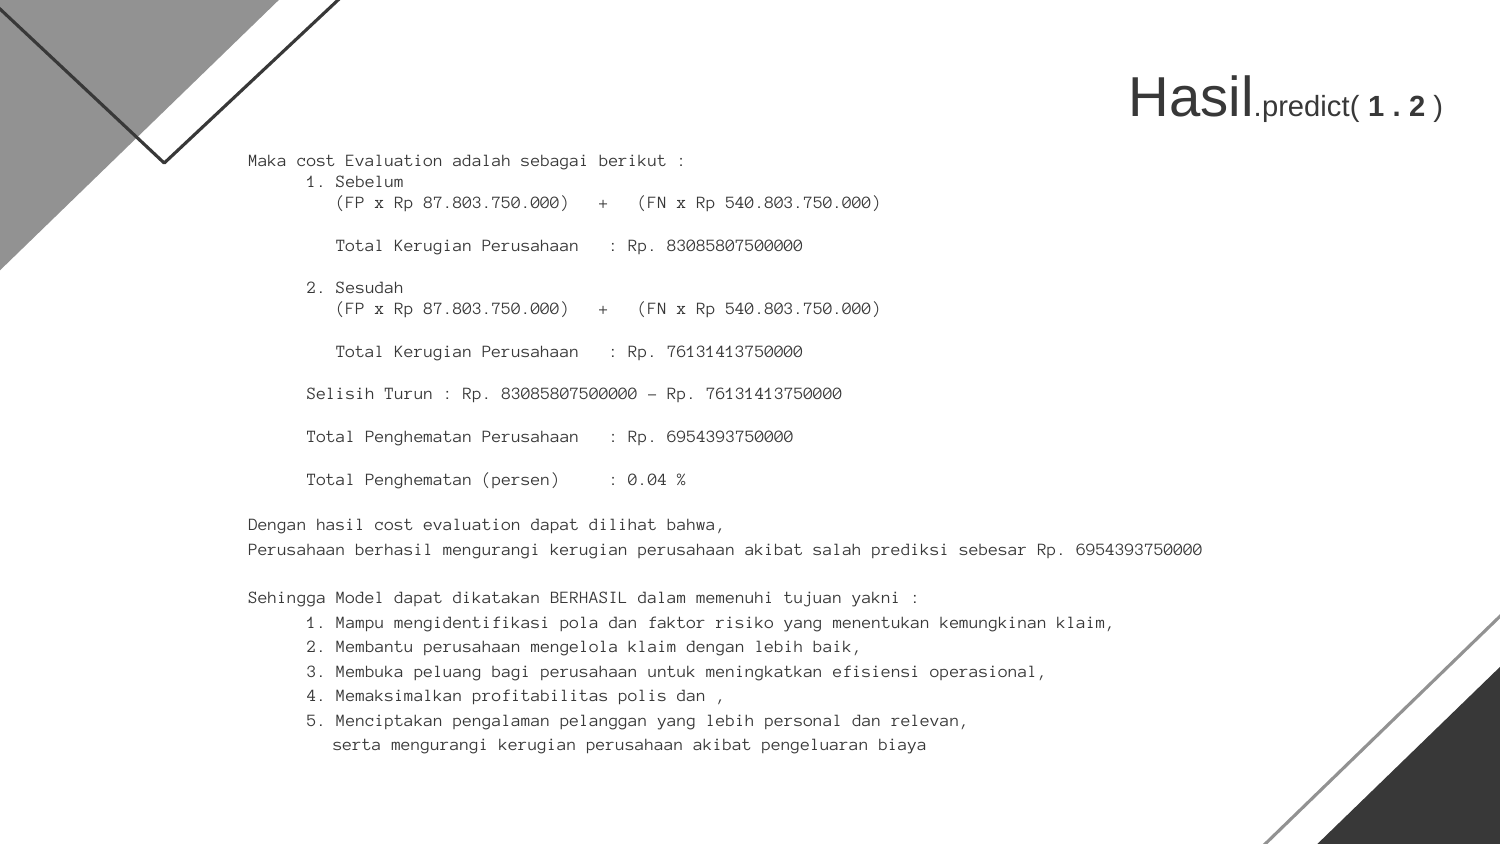

Hasil.predict( 1 . 2 )
Maka cost Evaluation adalah sebagai berikut :
      1. Sebelum
         (FP x Rp 87.803.750.000)   +   (FN x Rp 540.803.750.000)

         Total Kerugian Perusahaan   : Rp. 83085807500000

      2. Sesudah
         (FP x Rp 87.803.750.000)   +   (FN x Rp 540.803.750.000)

         Total Kerugian Perusahaan   : Rp. 76131413750000

      Selisih Turun : Rp. 83085807500000 - Rp. 76131413750000

      Total Penghematan Perusahaan   : Rp. 6954393750000

      Total Penghematan (persen)     : 0.04 %

Dengan hasil cost evaluation dapat dilihat bahwa,
Perusahaan berhasil mengurangi kerugian perusahaan akibat salah prediksi sebesar Rp. 6954393750000

Sehingga Model dapat dikatakan BERHASIL dalam memenuhi tujuan yakni :
      1. Mampu mengidentifikasi pola dan faktor risiko yang menentukan kemungkinan klaim,
      2. Membantu perusahaan mengelola klaim dengan lebih baik,
      3. Membuka peluang bagi perusahaan untuk meningkatkan efisiensi operasional,
      4. Memaksimalkan profitabilitas polis dan ,
      5. Menciptakan pengalaman pelanggan yang lebih personal dan relevan,
 serta mengurangi kerugian perusahaan akibat pengeluaran biaya